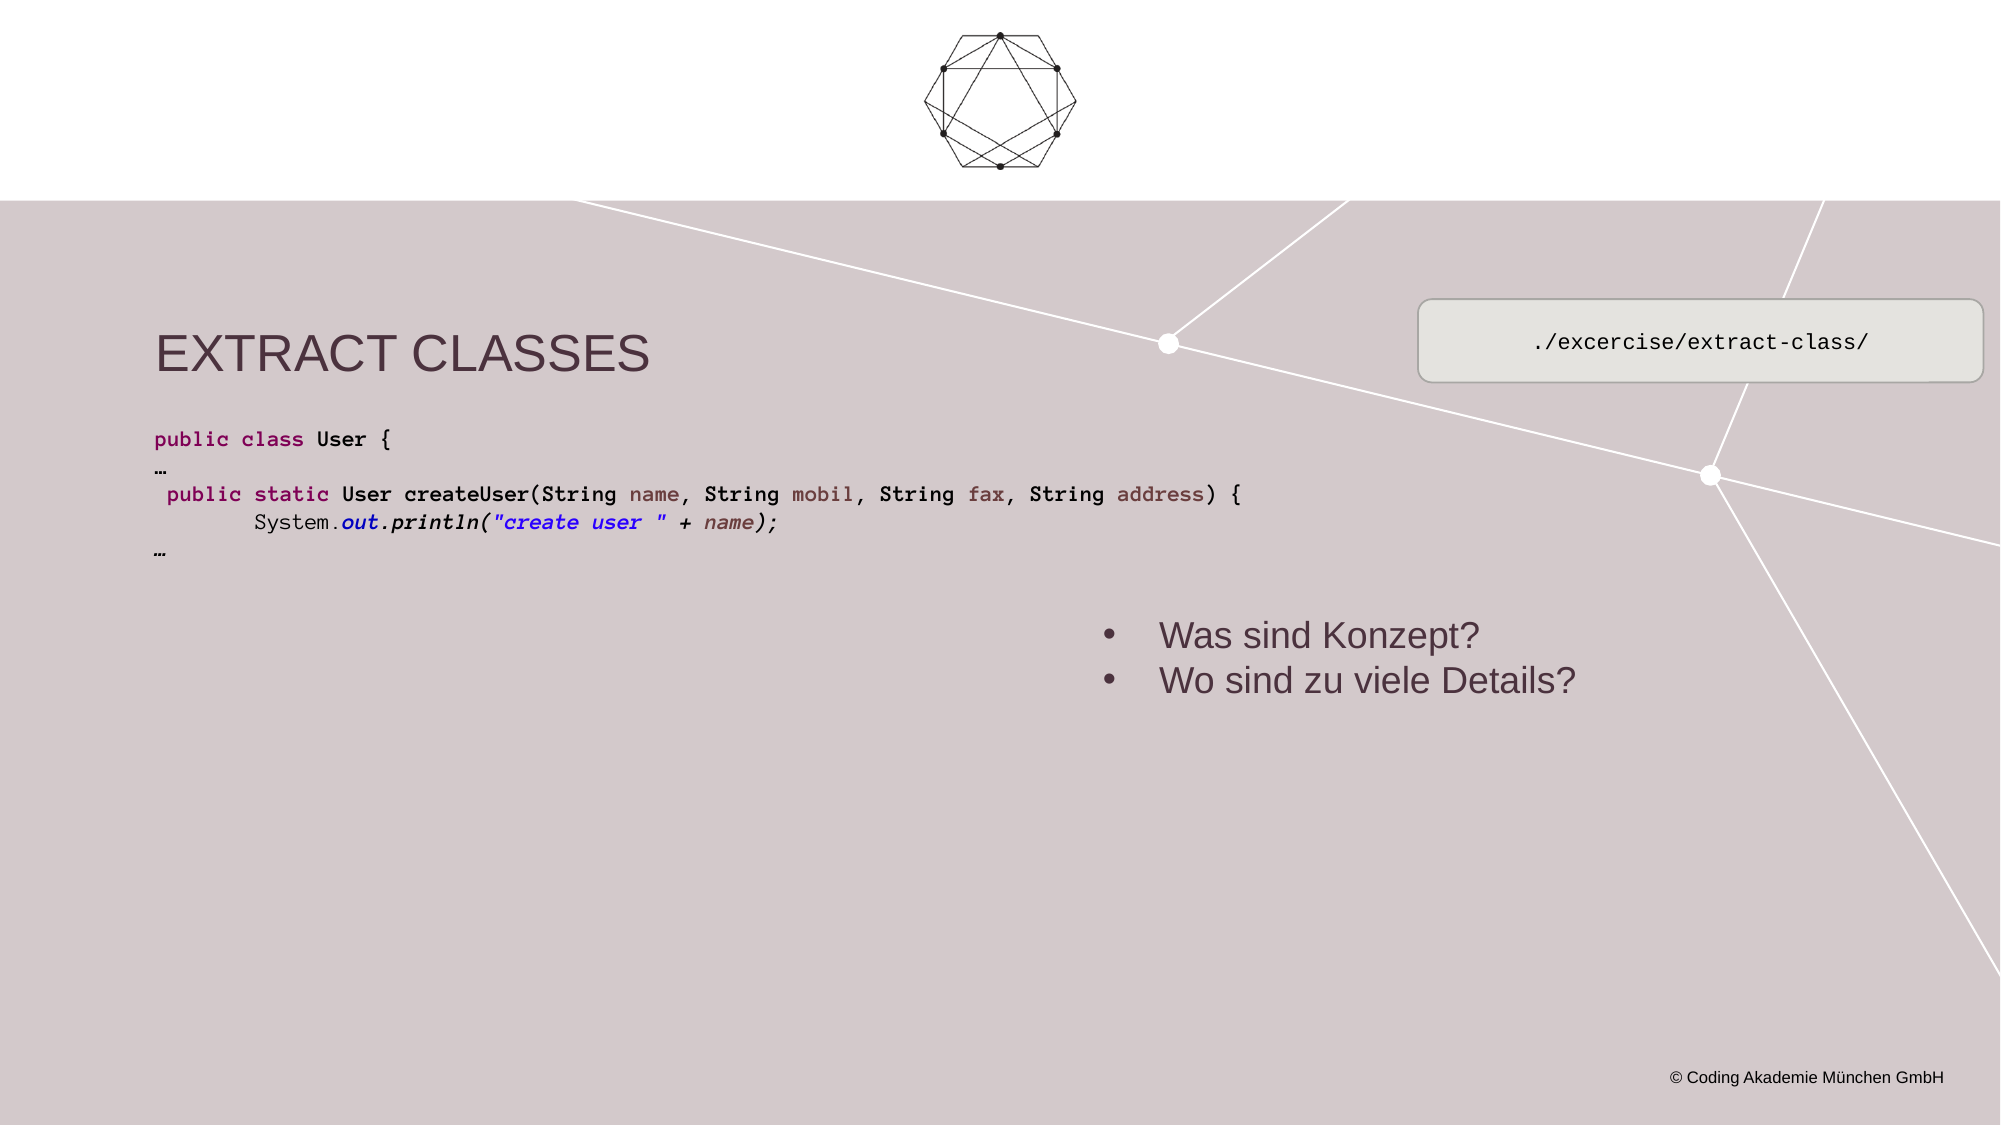

./excercise/extract-class/
# Extract Classes
public class User {
…
 public static User createUser(String name, String mobil, String fax, String address) {
        System.out.println("create user " + name);
…

Was sind Konzept?
Wo sind zu viele Details?
© Coding Akademie München GmbH